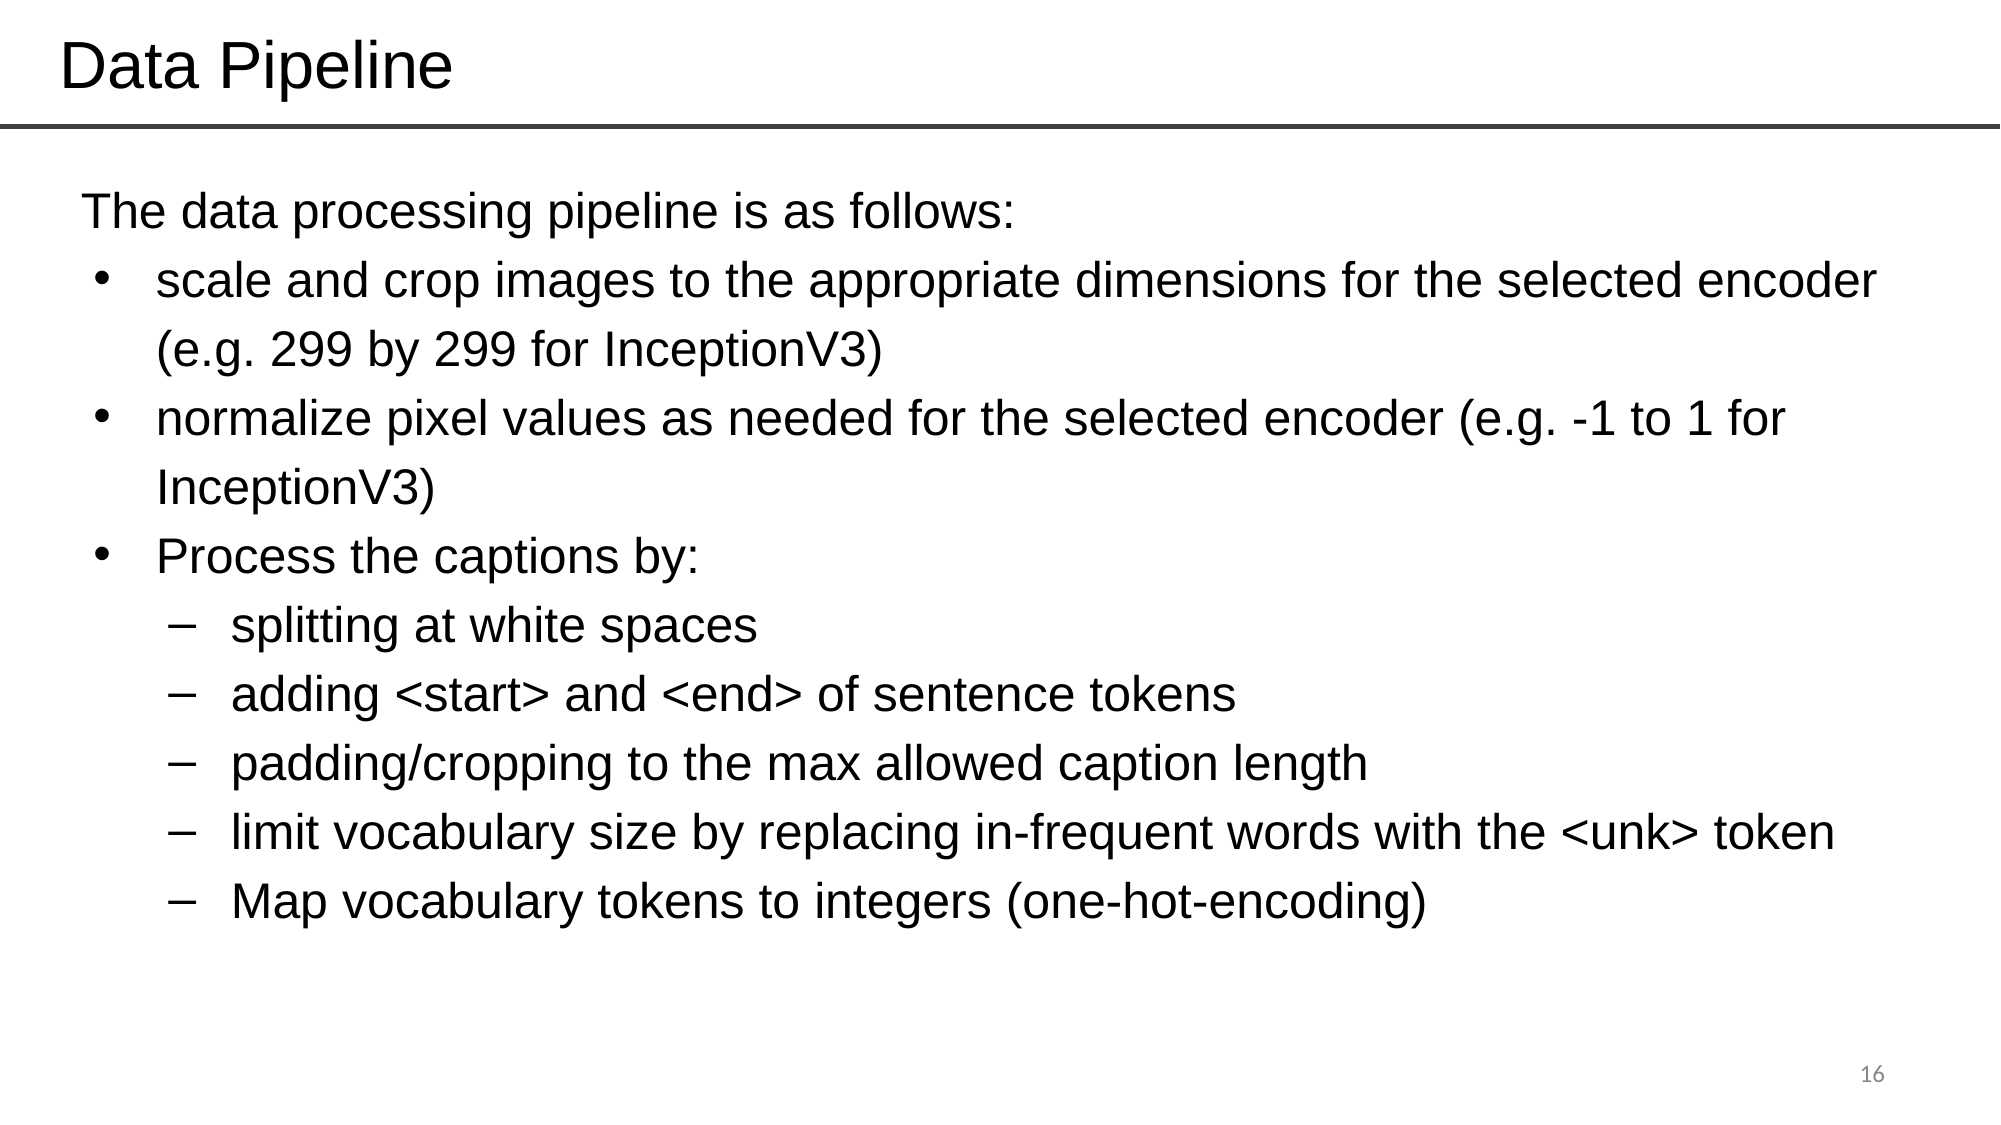

# Data Pipeline
The data processing pipeline is as follows:
scale and crop images to the appropriate dimensions for the selected encoder (e.g. 299 by 299 for InceptionV3)
normalize pixel values as needed for the selected encoder (e.g. -1 to 1 for InceptionV3)
Process the captions by:
splitting at white spaces
adding <start> and <end> of sentence tokens
padding/cropping to the max allowed caption length
limit vocabulary size by replacing in-frequent words with the <unk> token
Map vocabulary tokens to integers (one-hot-encoding)

16